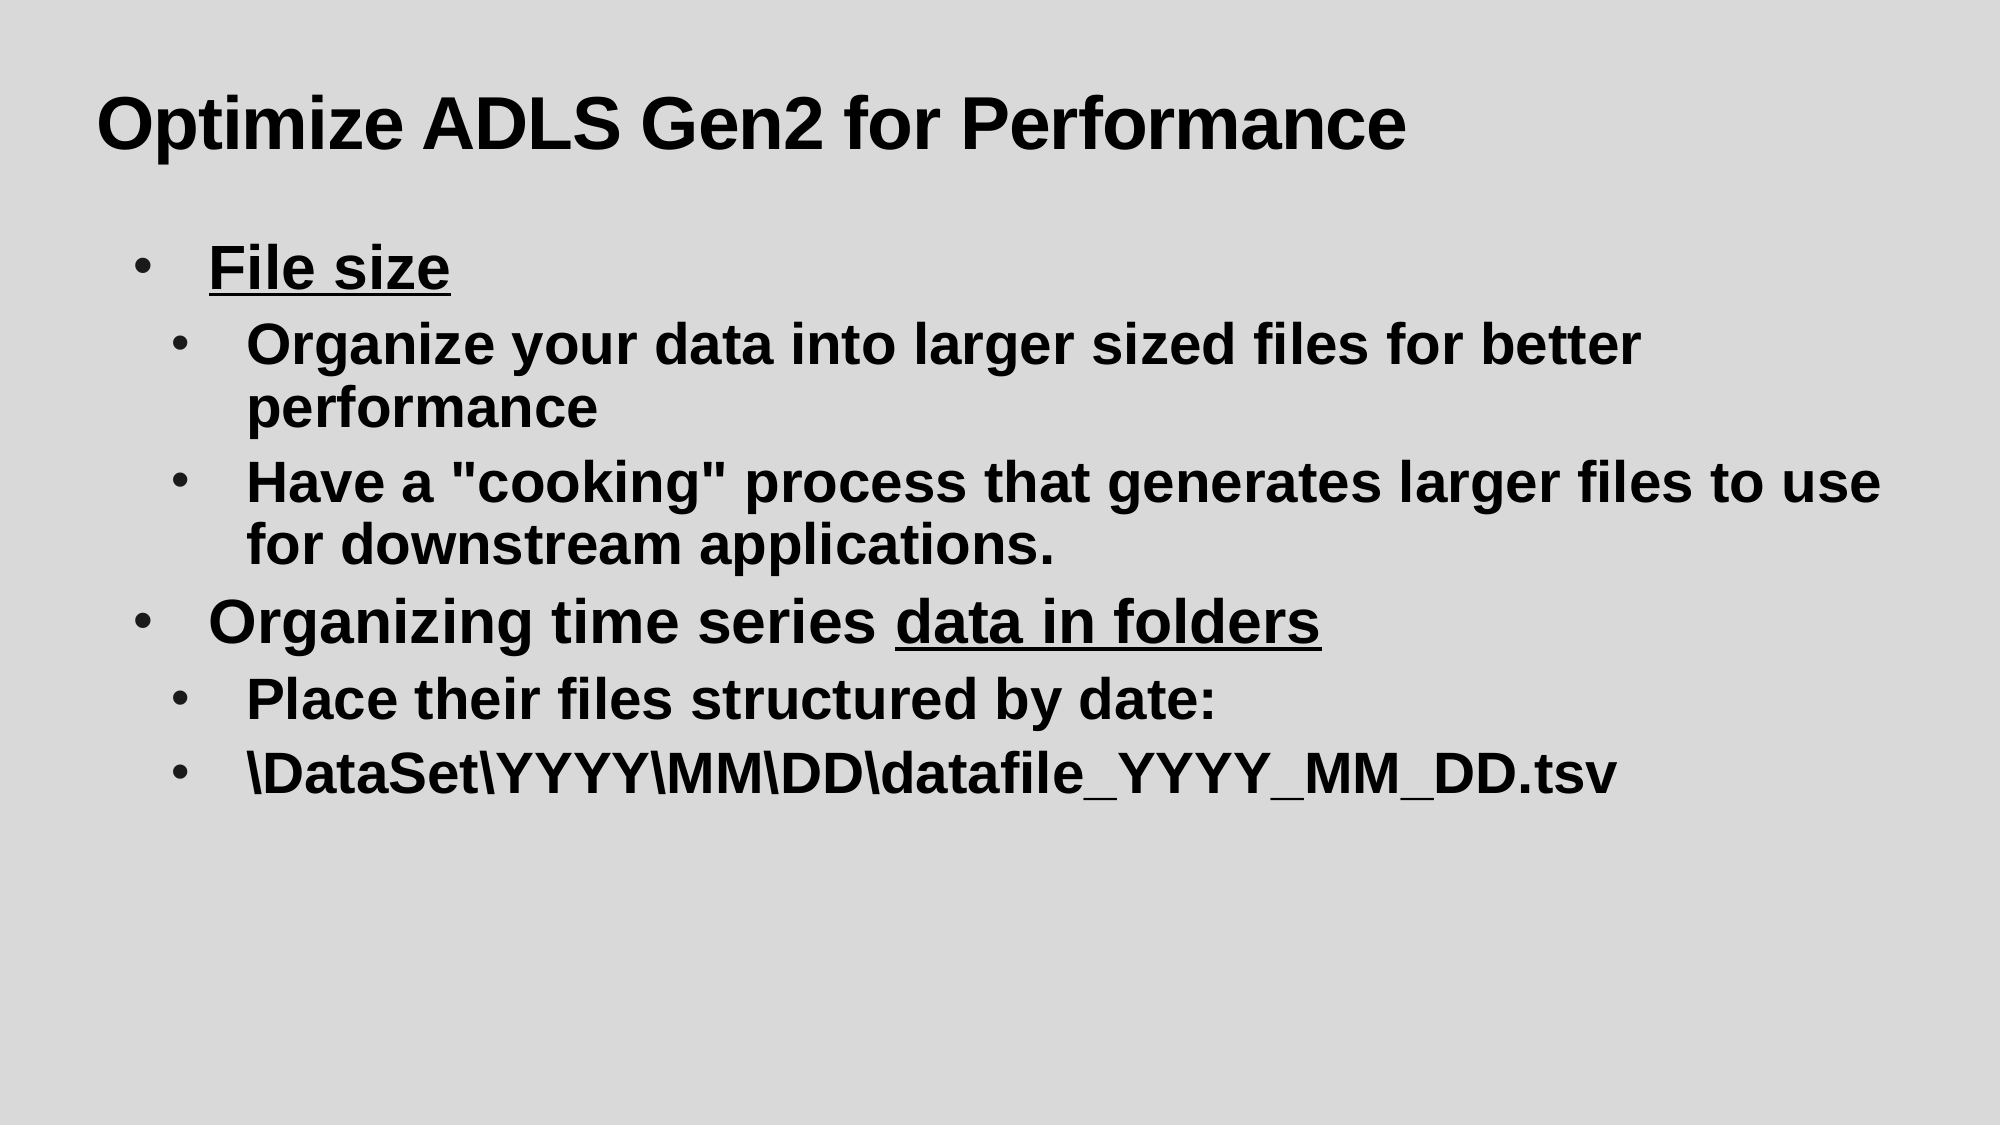

# Optimize ADLS Gen2 for Performance
File size
Organize your data into larger sized files for better performance
Have a "cooking" process that generates larger files to use for downstream applications.
Organizing time series data in folders
Place their files structured by date:
\DataSet\YYYY\MM\DD\datafile_YYYY_MM_DD.tsv